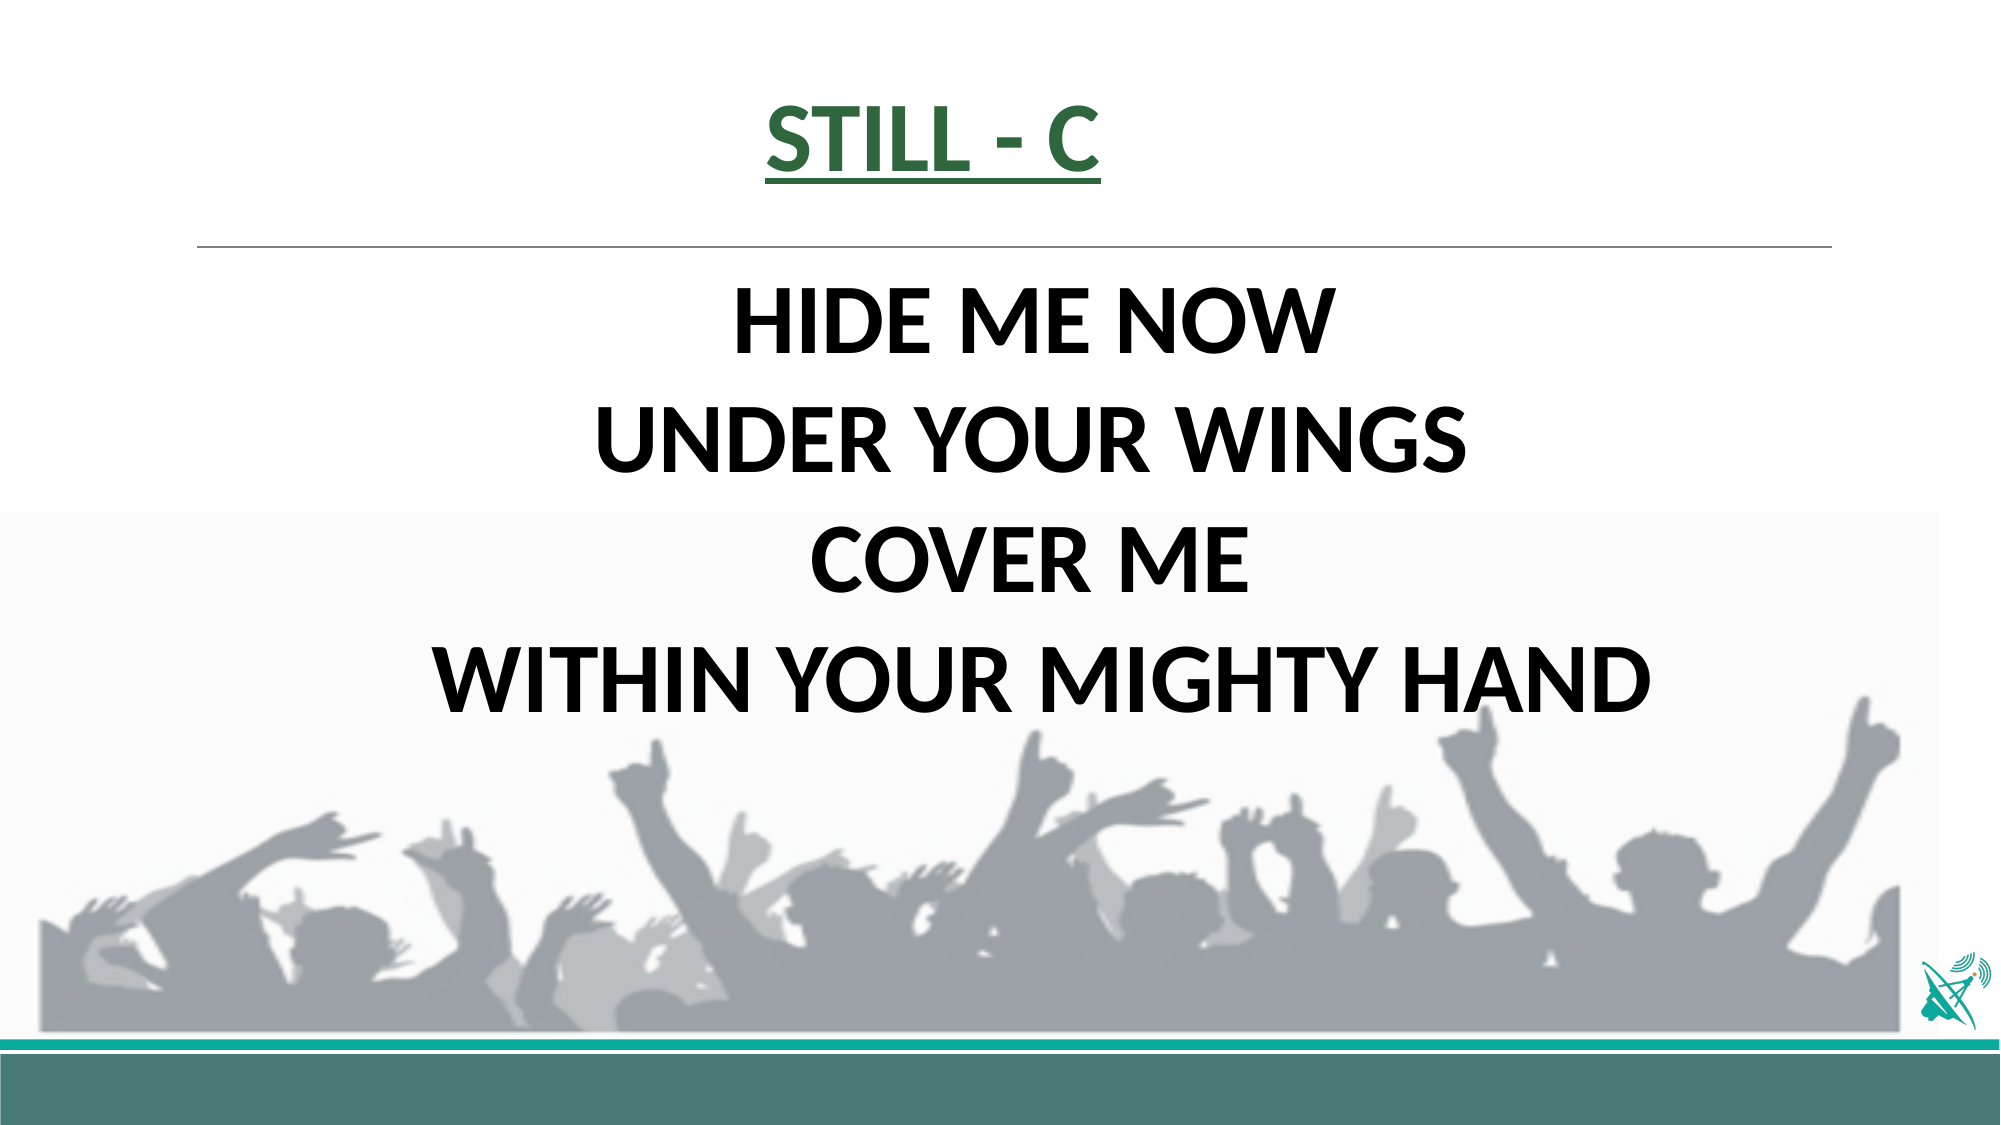

# STILL - C
HIDE ME NOW
UNDER YOUR WINGS
COVER ME
WITHIN YOUR MIGHTY HAND